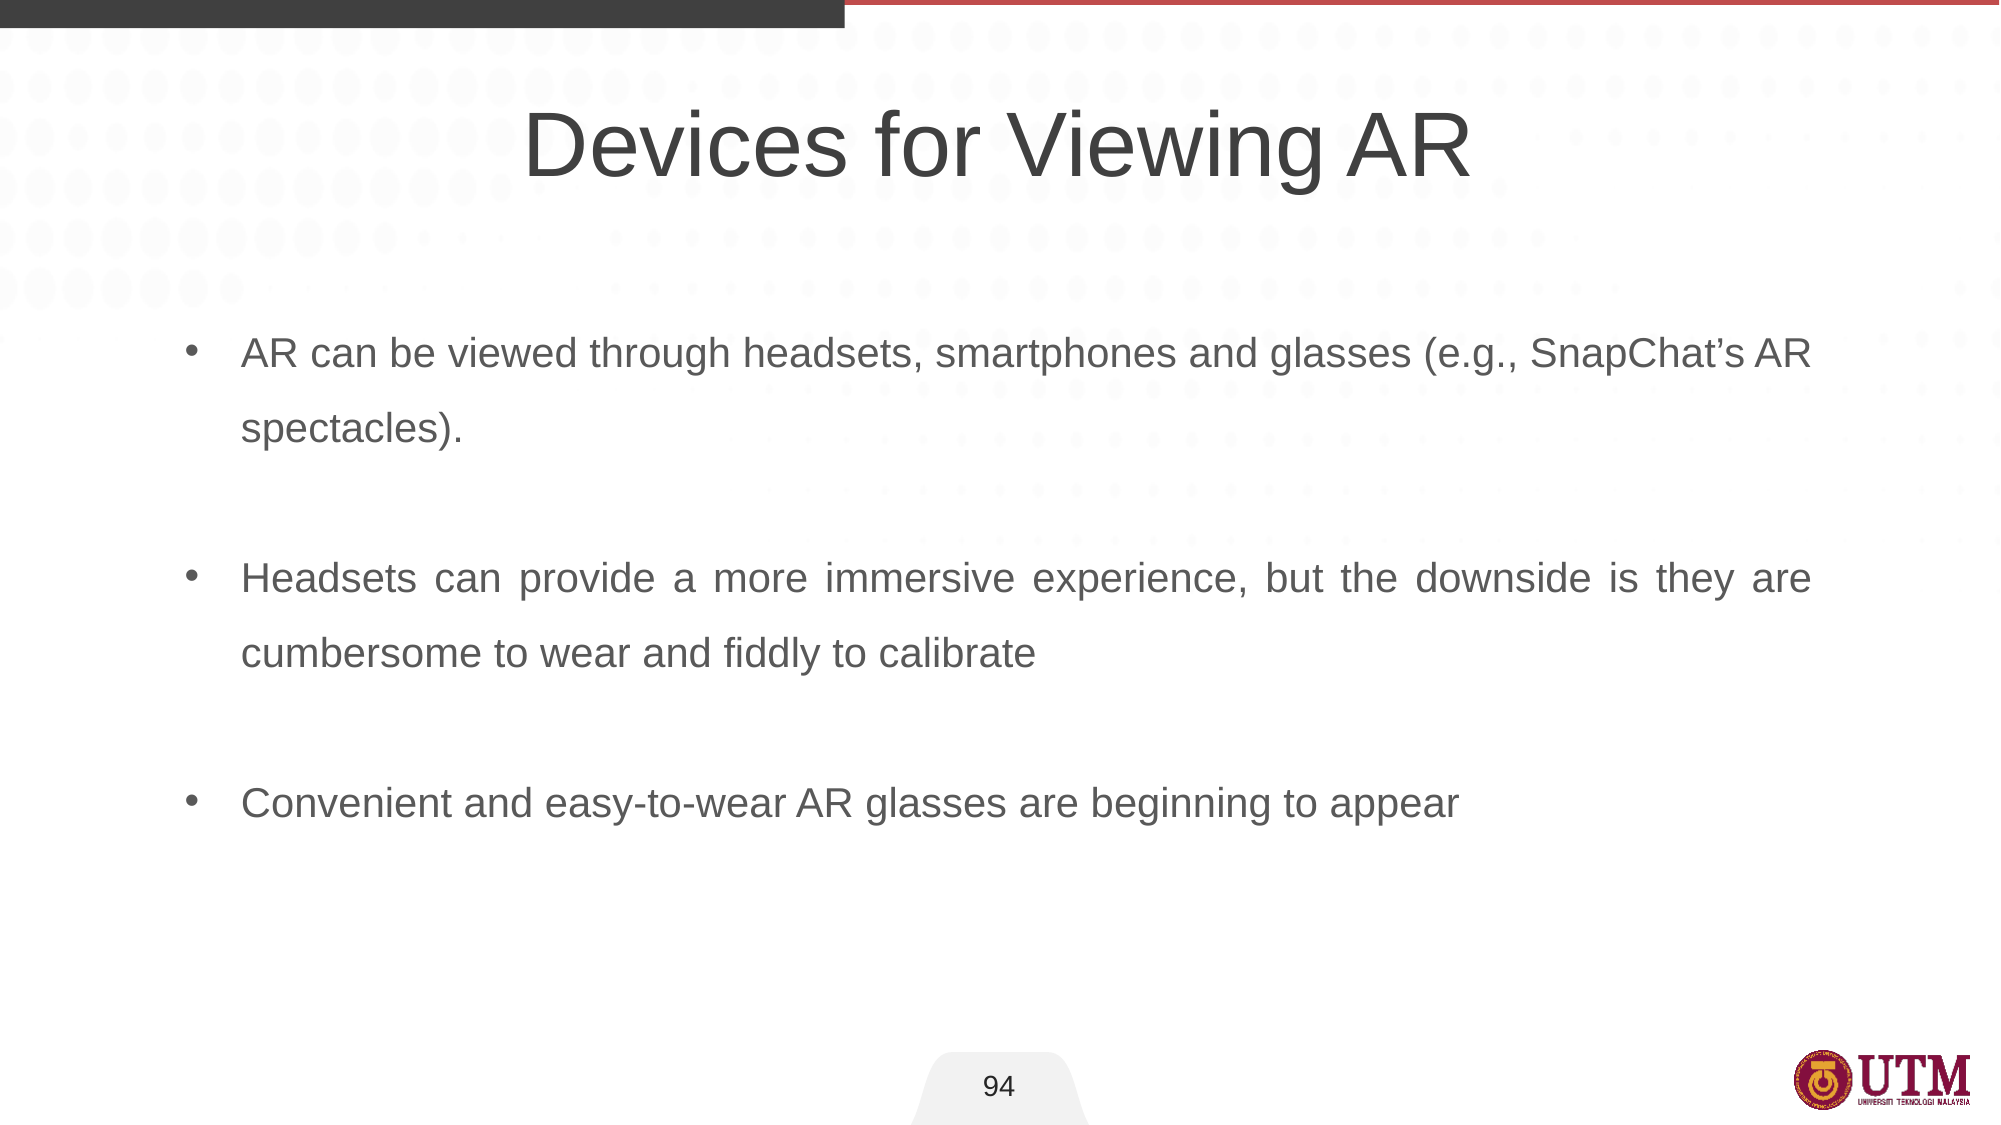

Devices for Viewing AR
AR can be viewed through headsets, smartphones and glasses (e.g., SnapChat’s AR spectacles).

Headsets can provide a more immersive experience, but the downside is they are cumbersome to wear and fiddly to calibrate

Convenient and easy-to-wear AR glasses are beginning to appear
94